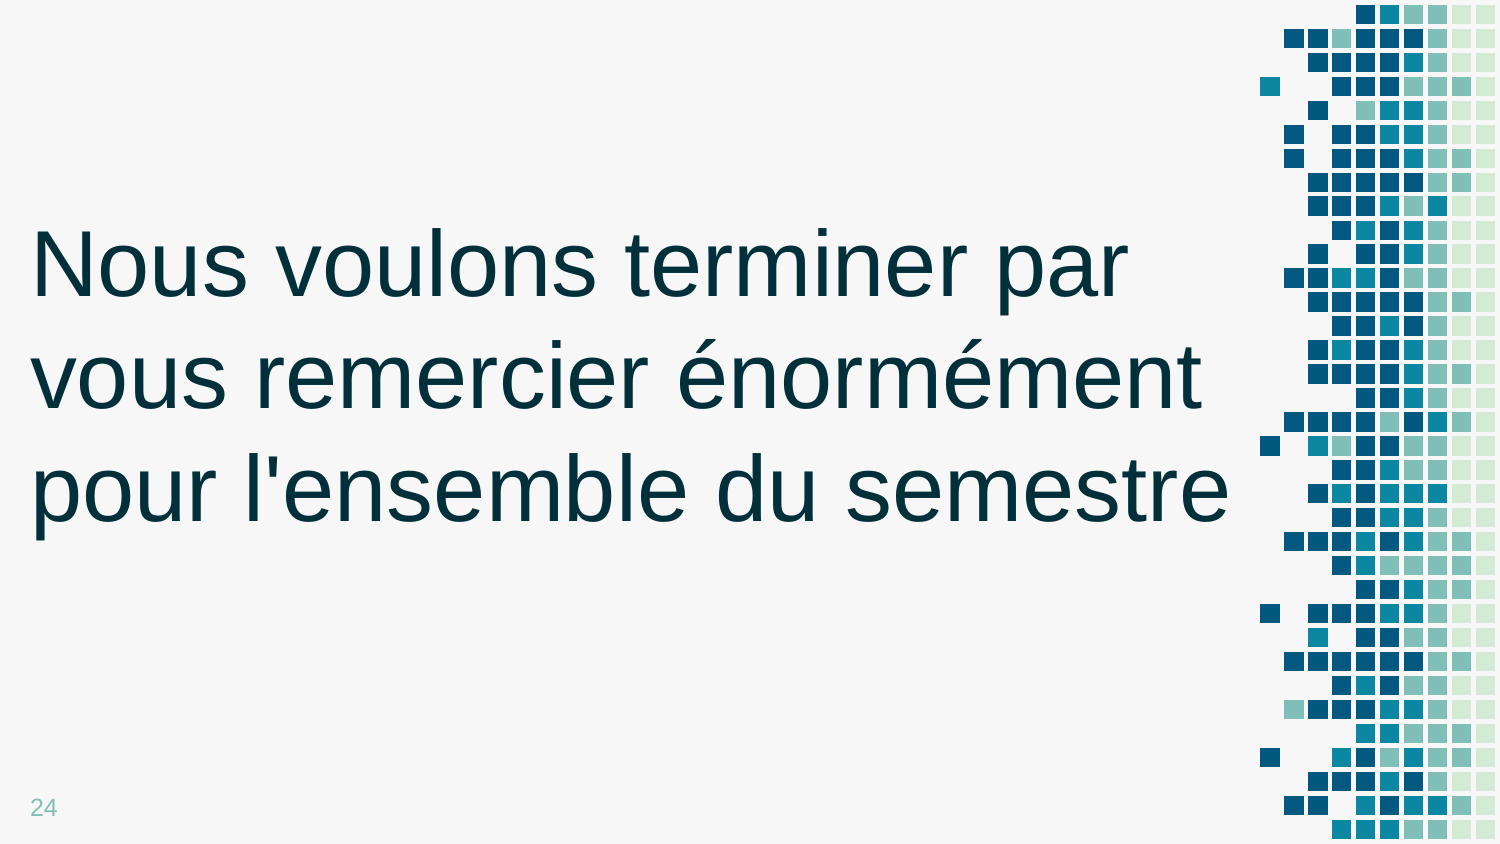

Nous voulons terminer par vous remercier énormément pour l'ensemble du semestre
24